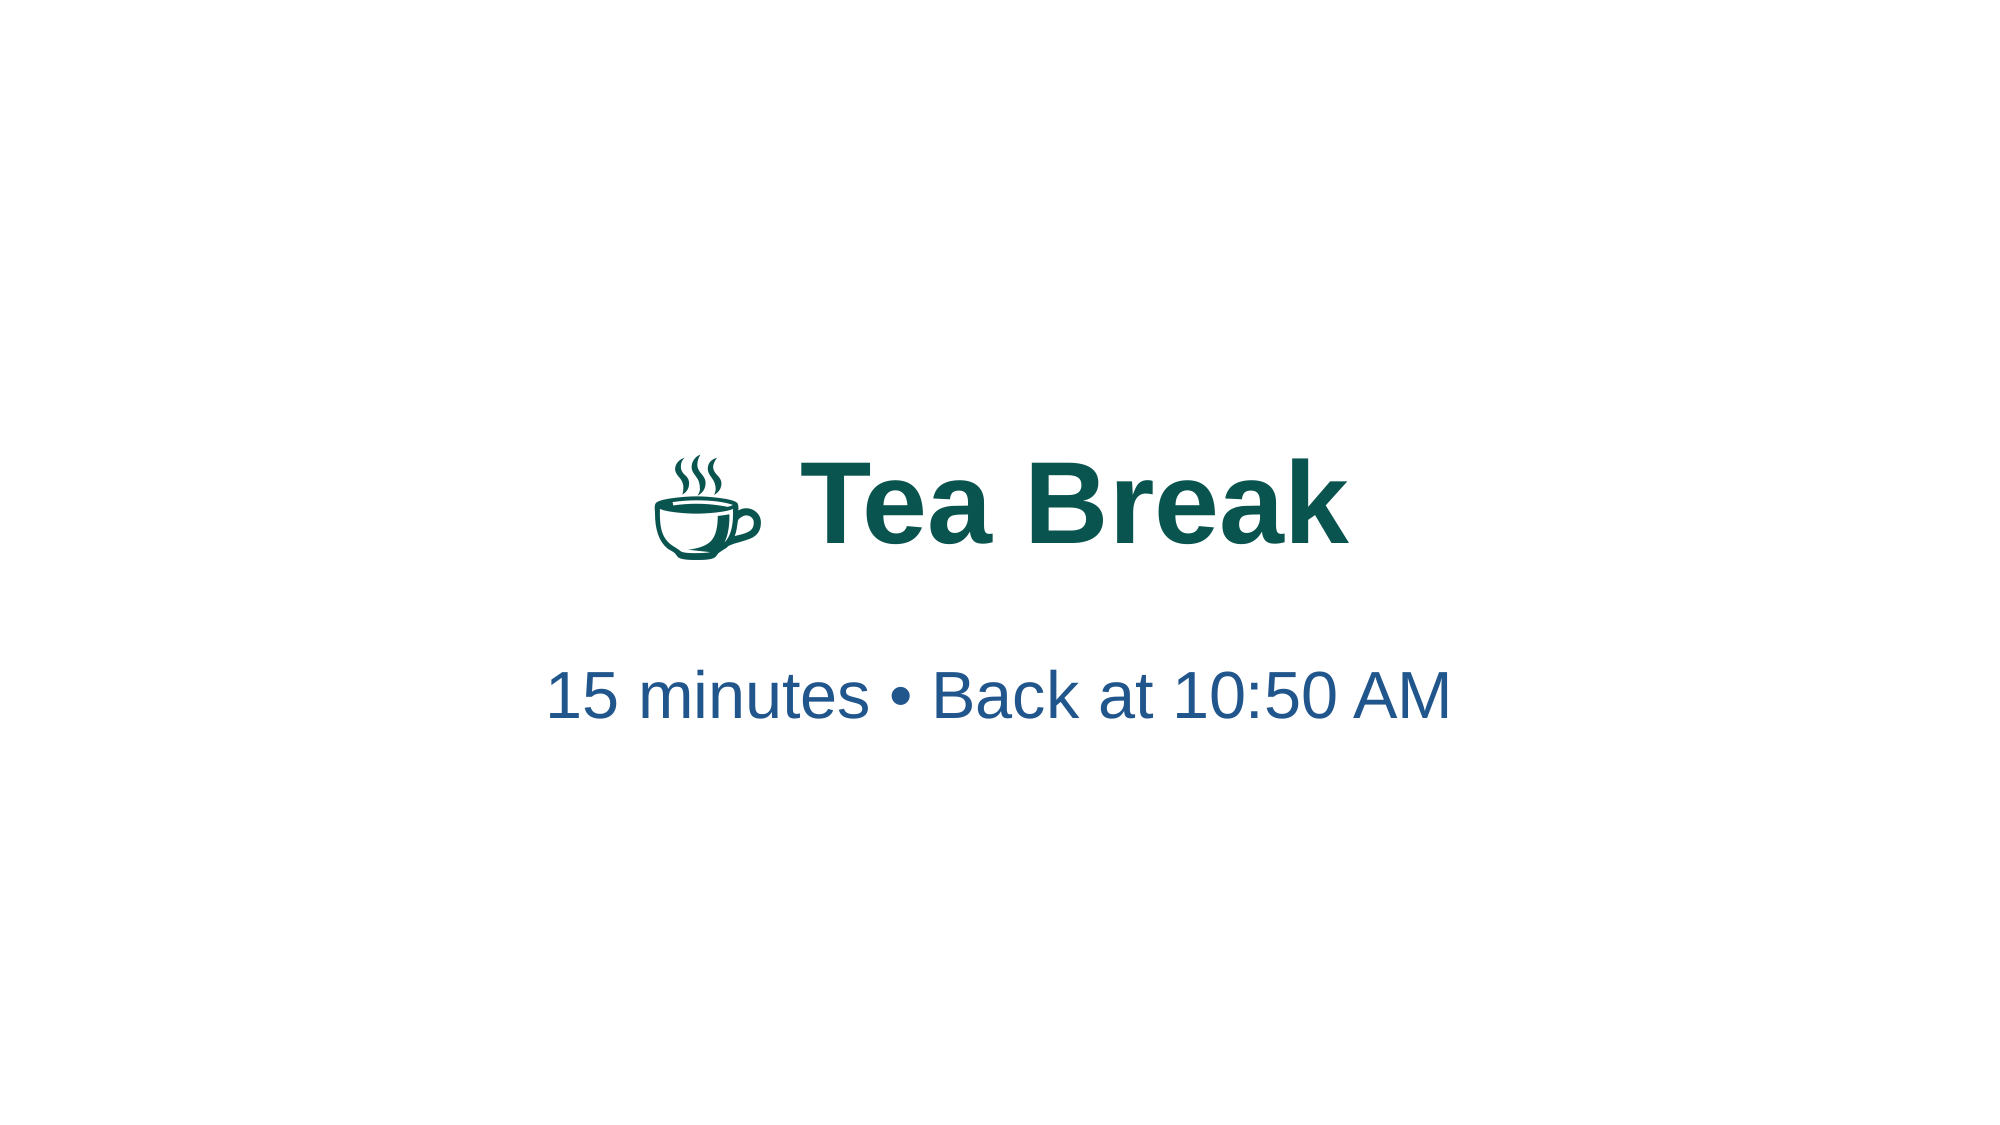

☕ Tea Break
15 minutes • Back at 10:50 AM